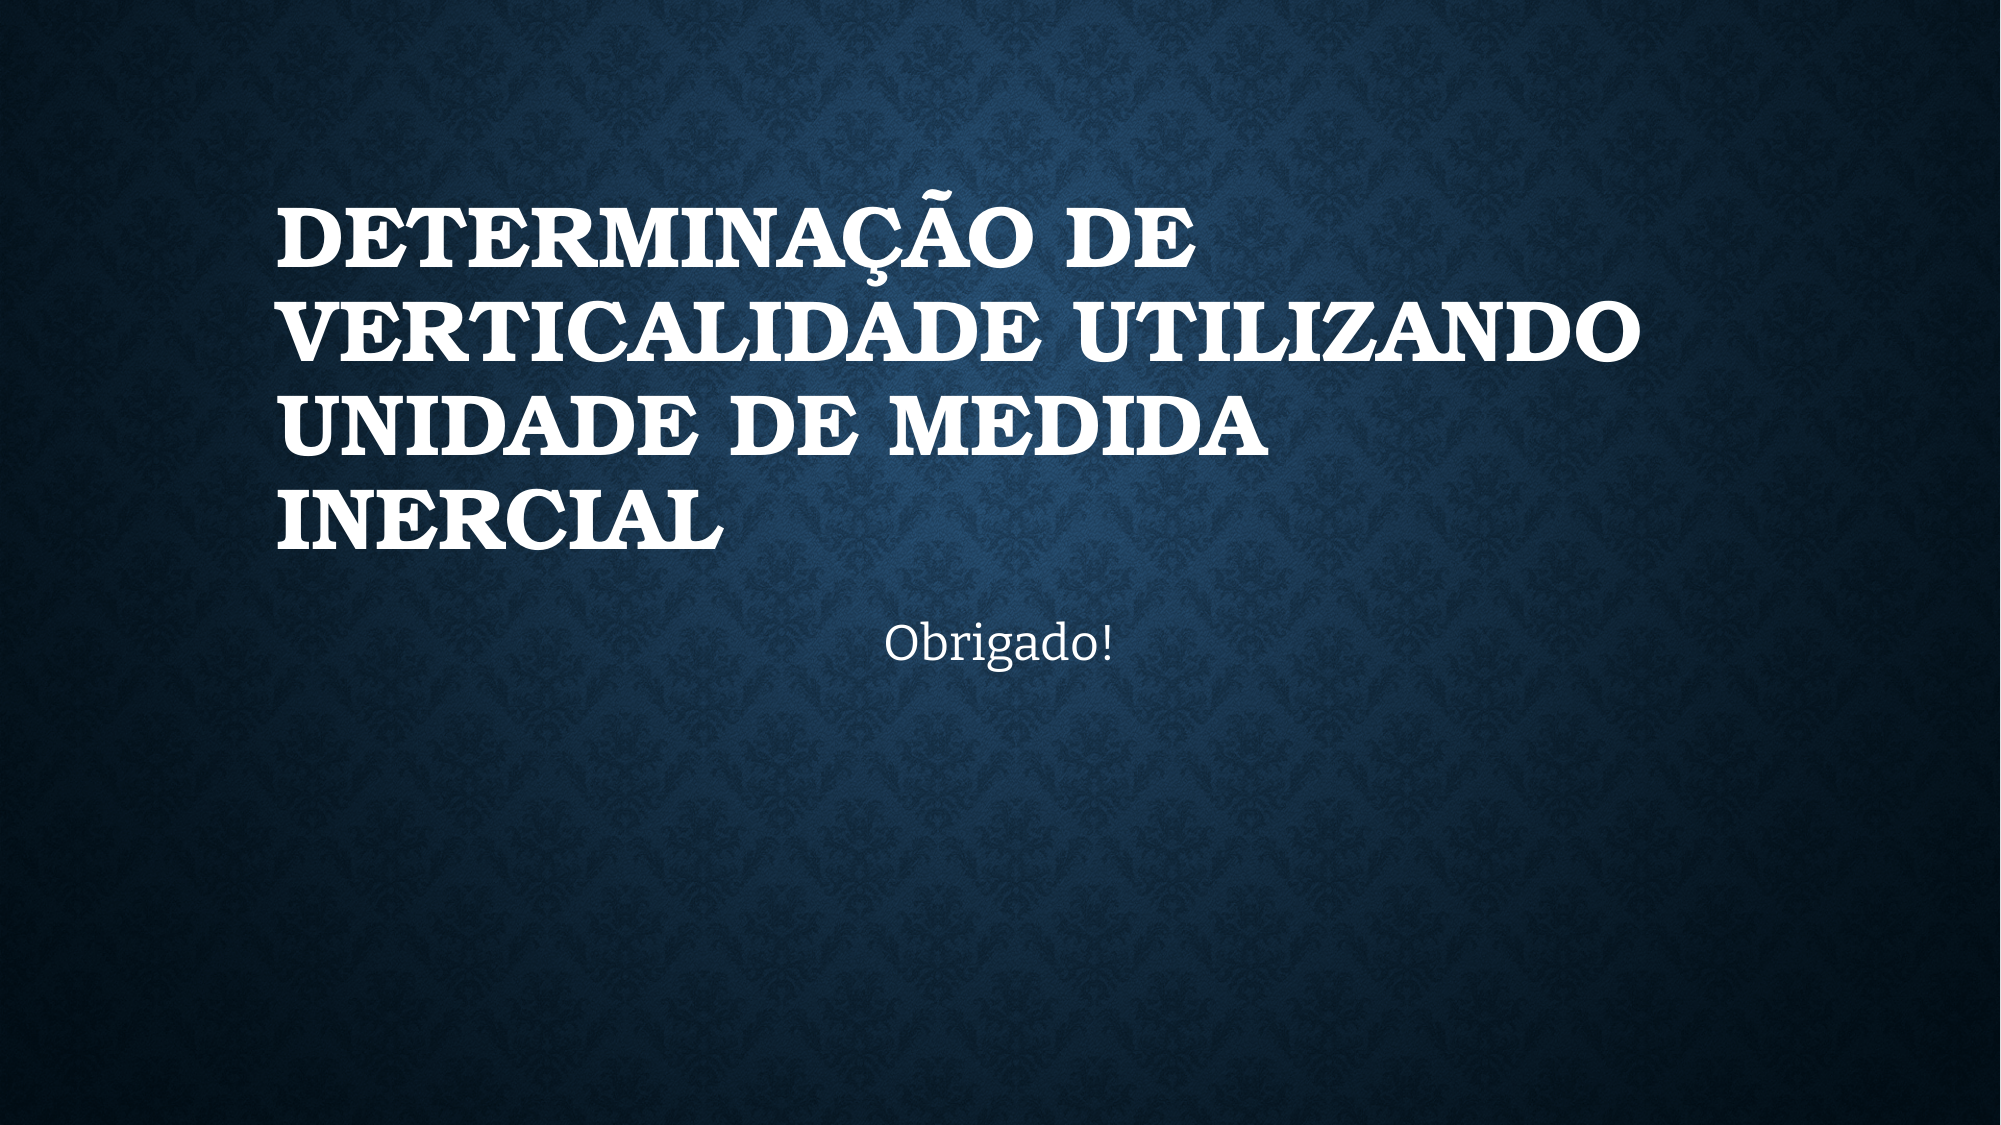

# DETERMINAÇÃO DE VERTICALIDADE UTILIZANDO UNIDADE DE MEDIDA INERCIAL
Obrigado!